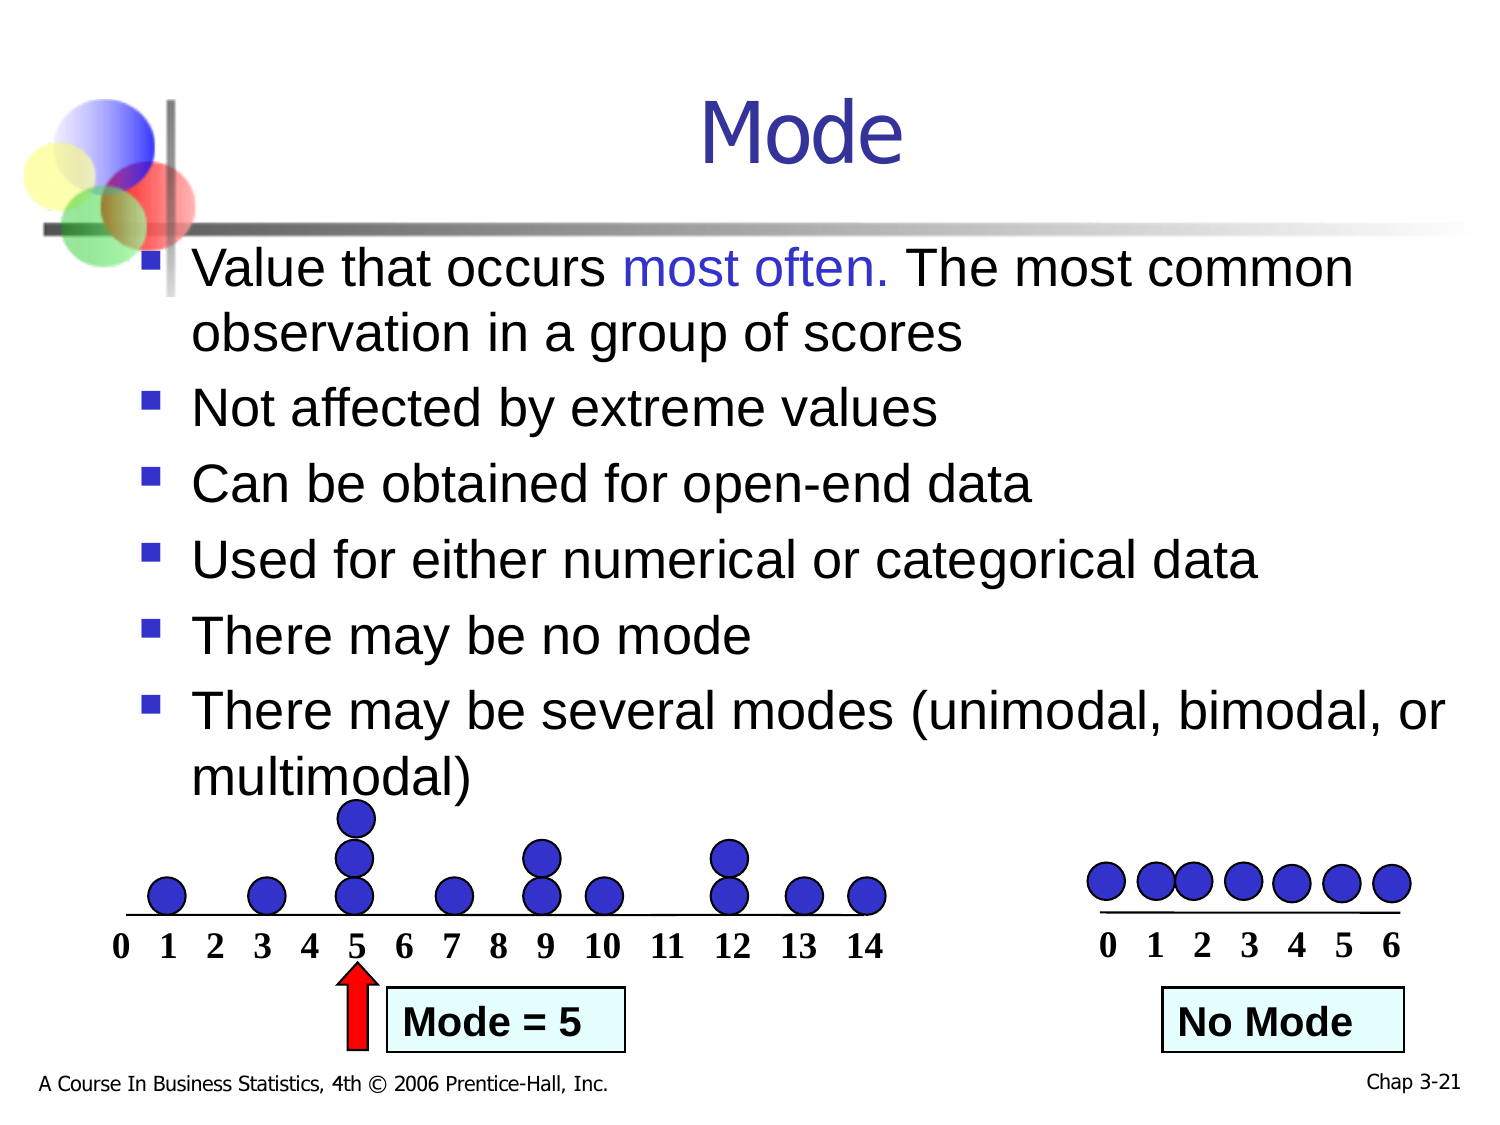

# Mode
Value that occurs most often. The most common observation in a group of scores
Not affected by extreme values
Can be obtained for open-end data
Used for either numerical or categorical data
There may be no mode
There may be several modes (unimodal, bimodal, or multimodal)

0   1   2   3   4   5   6

0   1   2   3   4   5   6   7   8   9   10   11   12   13   14

Mode = 5
No Mode
A Course In Business Statistics, 4th © 2006 Prentice-Hall, Inc.
Chap 3-21